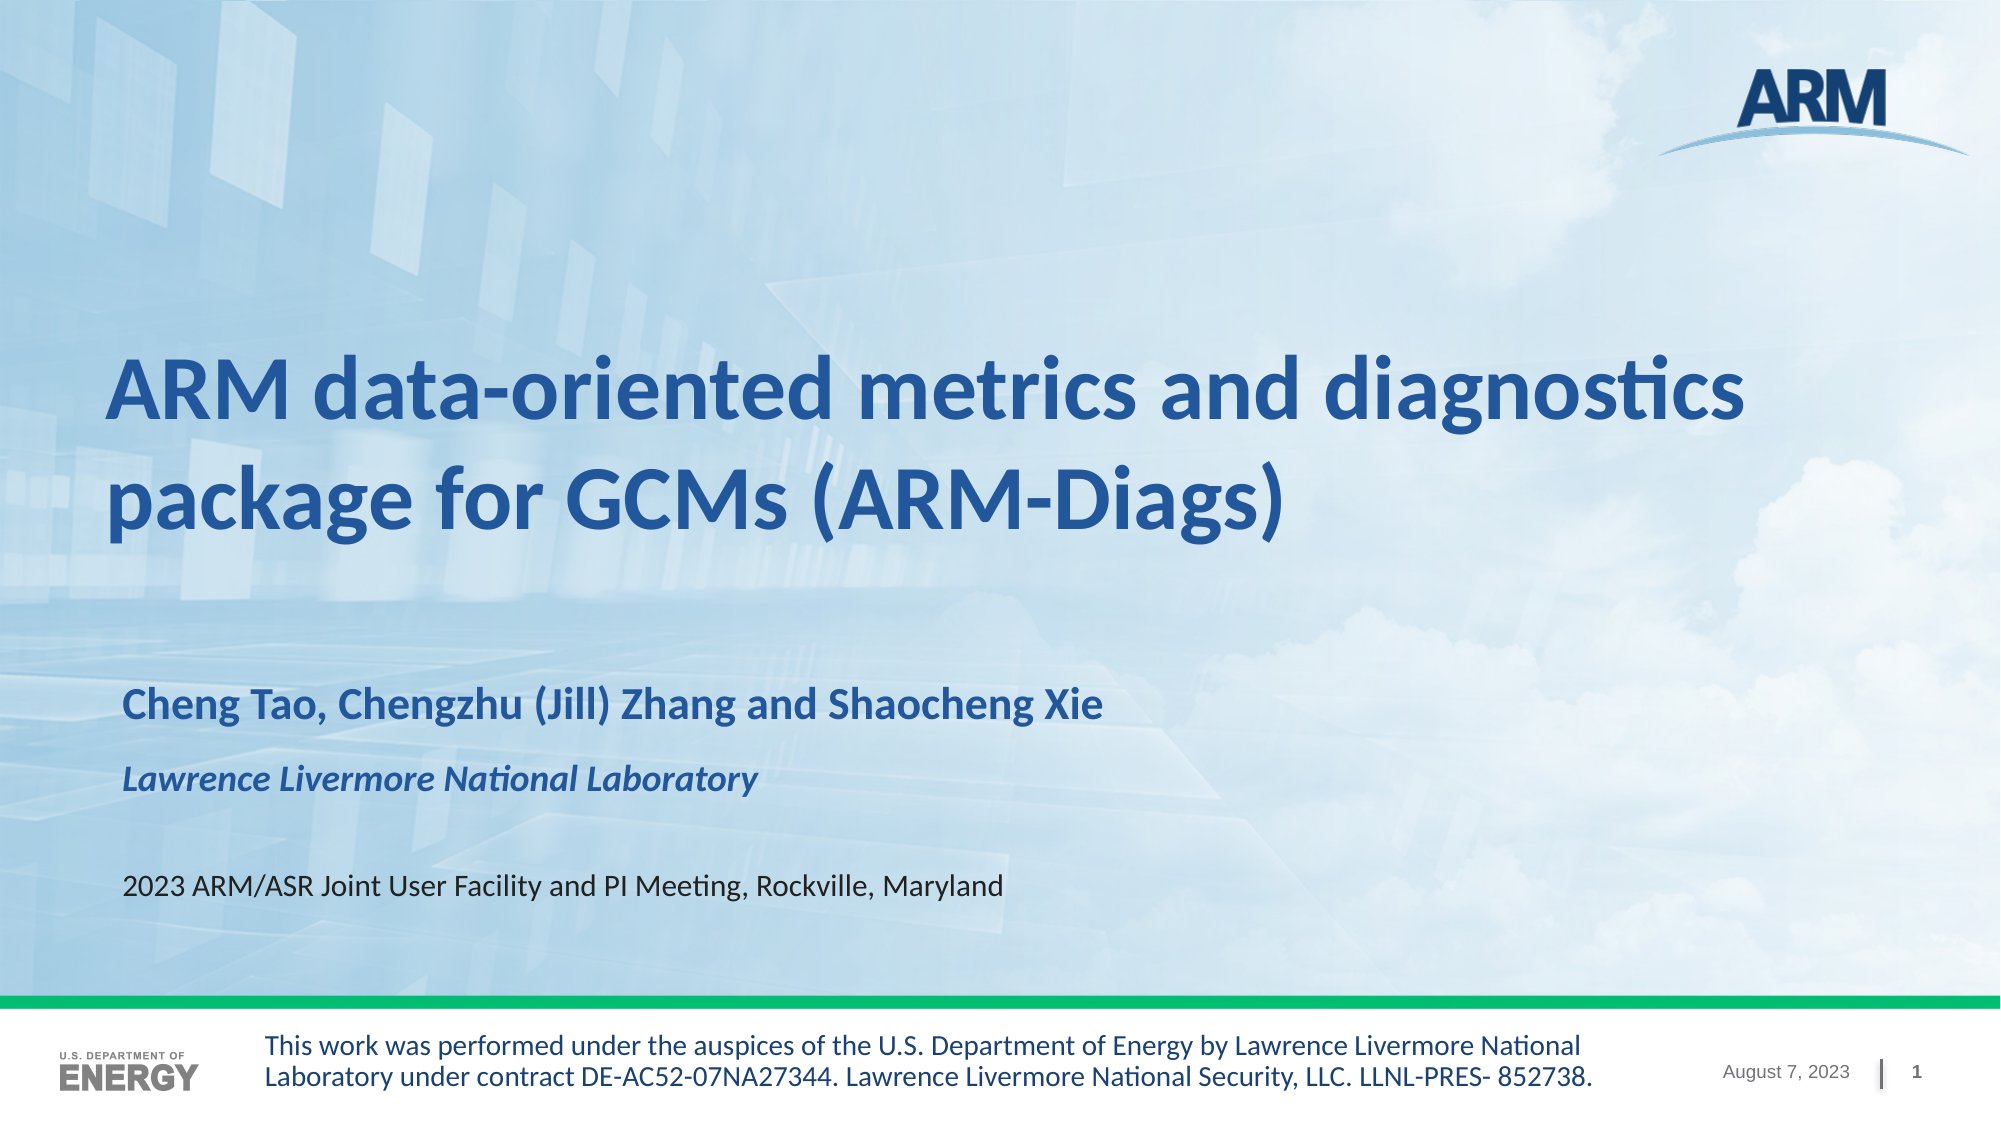

# ARM data-oriented metrics and diagnostics package for GCMs (ARM-Diags)
Cheng Tao, Chengzhu (Jill) Zhang and Shaocheng Xie
Lawrence Livermore National Laboratory
2023 ARM/ASR Joint User Facility and PI Meeting, Rockville, Maryland
This work was performed under the auspices of the U.S. Department of Energy by Lawrence Livermore National Laboratory under contract DE-AC52-07NA27344. Lawrence Livermore National Security, LLC. LLNL-PRES- 852738.